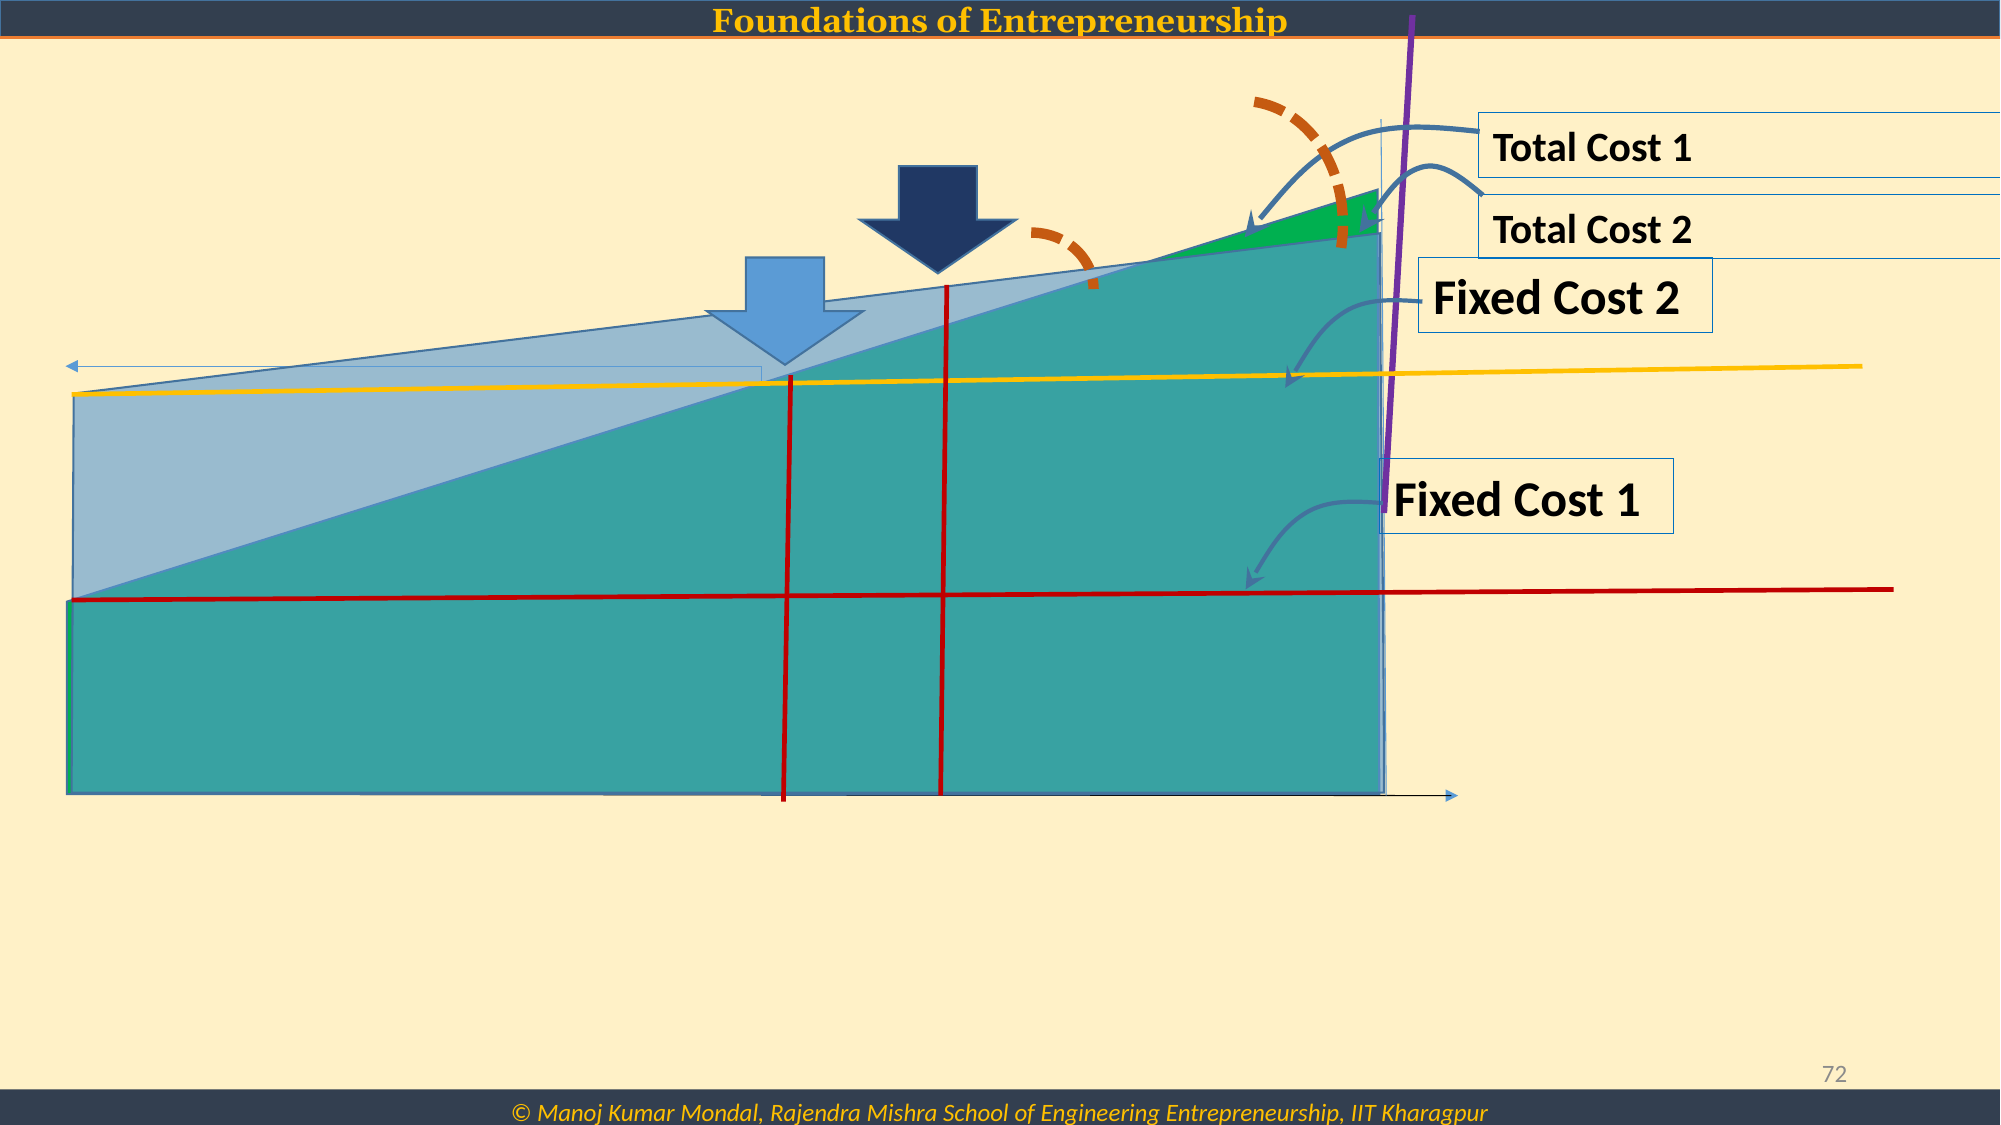

#

Total Cost 1

Total Cost 2

Fixed Cost 2

Fixed Cost 1

72